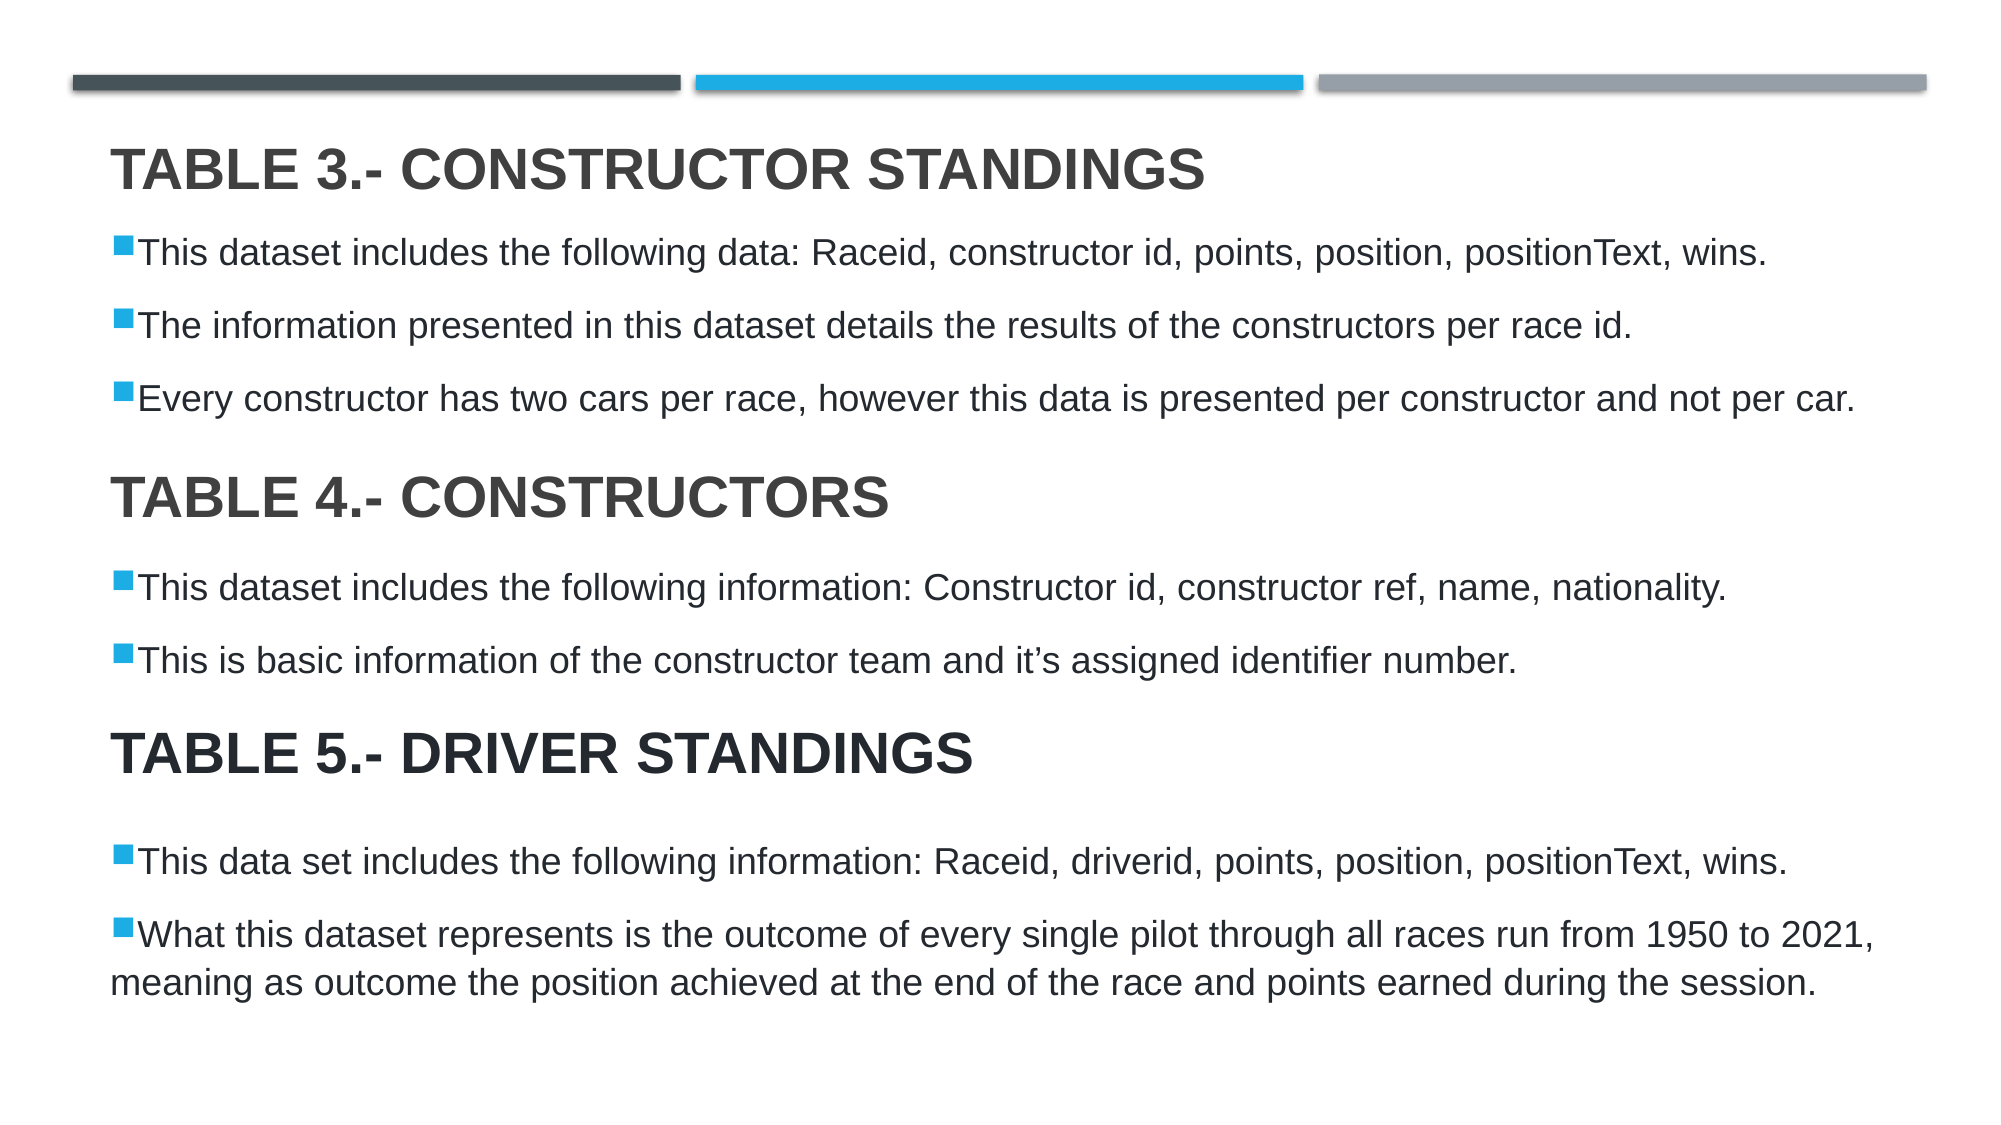

This dataset includes the following data: Raceid, constructor id, points, position, positionText, wins.
The information presented in this dataset details the results of the constructors per race id.
Every constructor has two cars per race, however this data is presented per constructor and not per car.

# Table 3.- Constructor standings
Table 4.- Constructors
This dataset includes the following information: Constructor id, constructor ref, name, nationality.
This is basic information of the constructor team and it’s assigned identifier number.

Table 5.- Driver standings
This data set includes the following information: Raceid, driverid, points, position, positionText, wins.
What this dataset represents is the outcome of every single pilot through all races run from 1950 to 2021, meaning as outcome the position achieved at the end of the race and points earned during the session.